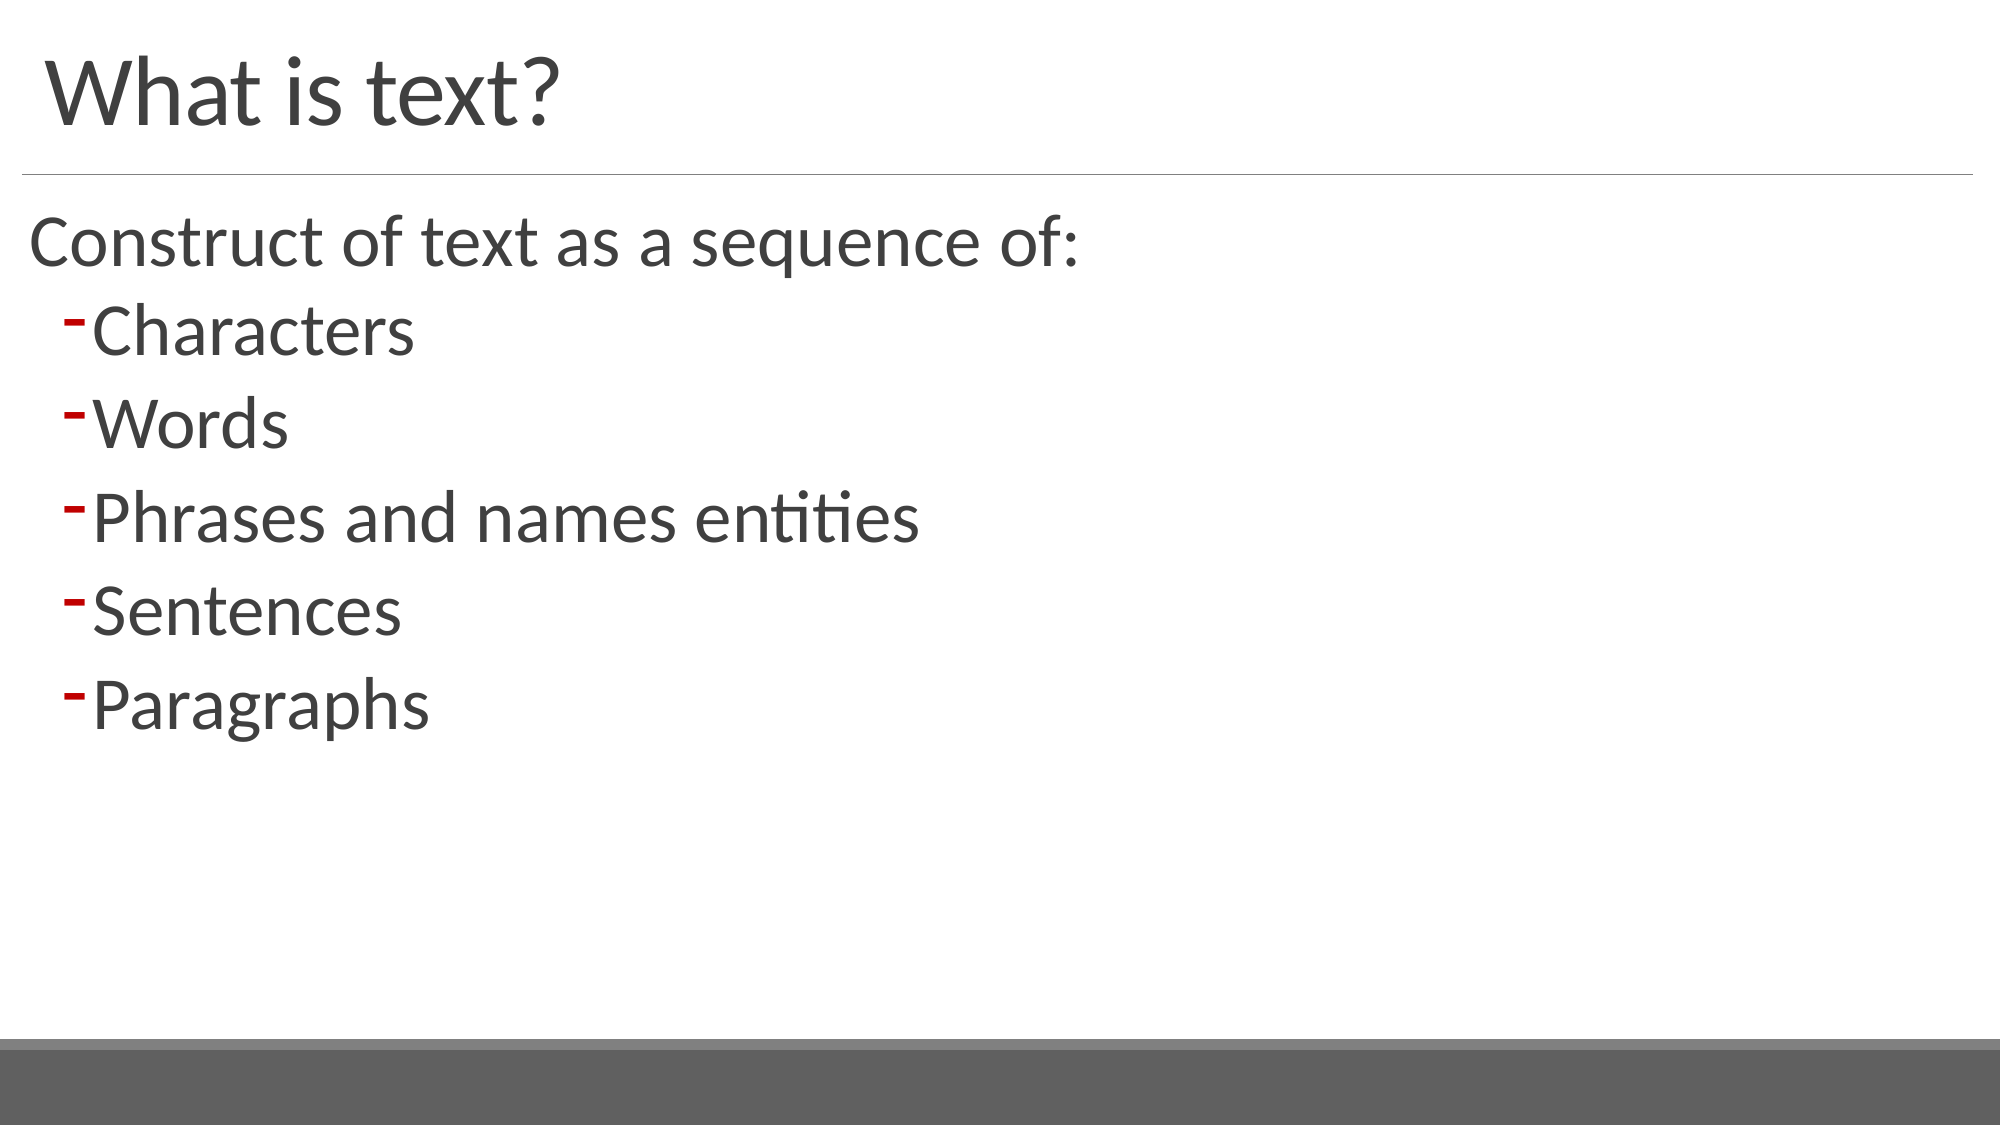

# What is text?
Construct of text as a sequence of:
Characters
Words
Phrases and names entities
Sentences
Paragraphs